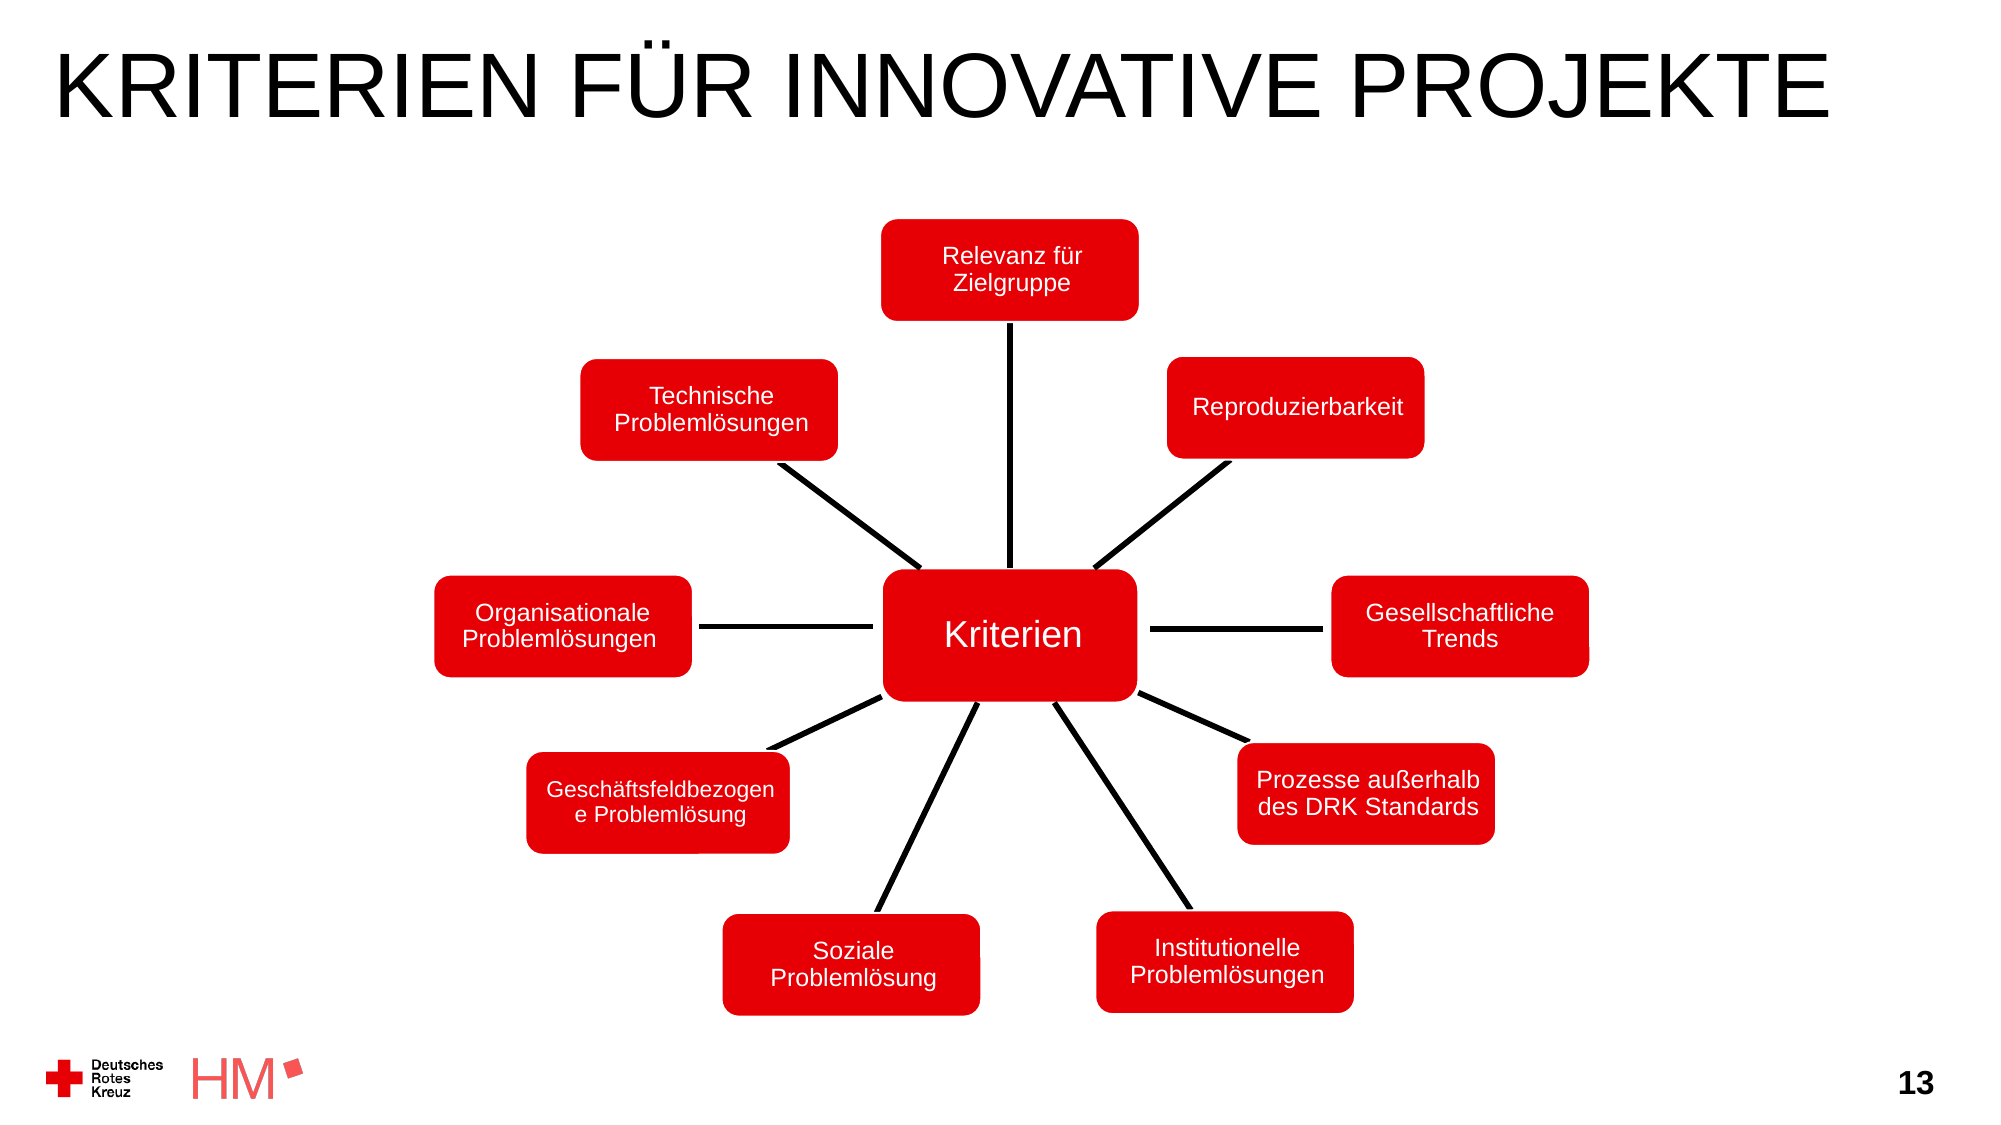

# Kriterien für innovative Projekte
Kriterien
Relevanz für Zielgruppe
Reproduzierbarkeit
Prozesse außerhalb des DRK Standards
Institutionelle Problemlösungen
Soziale Problemlösung
Geschäftsfeldbezogene Problemlösung
Technische Problemlösungen

Gesellschaftliche Trends

Organisationale Problemlösungen

13